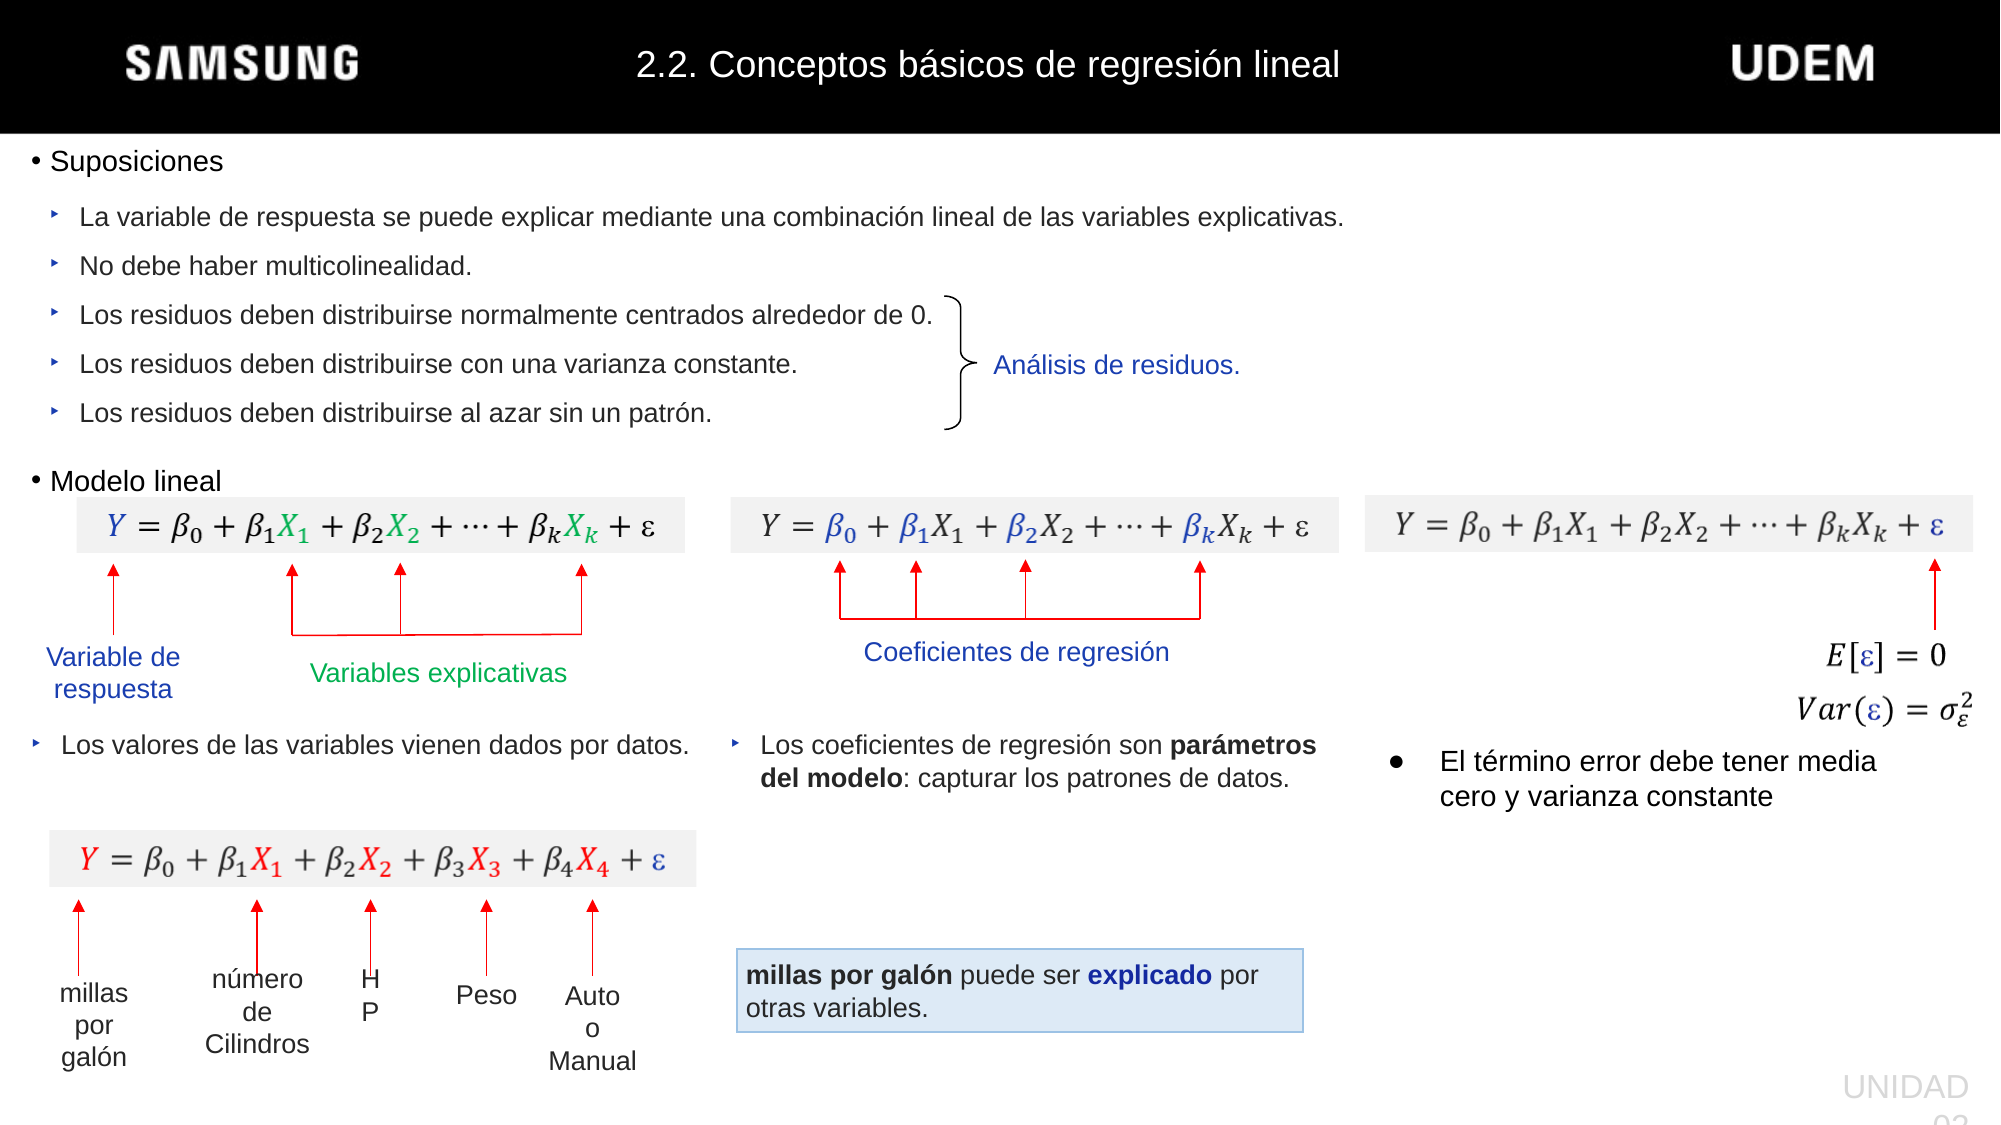

2.2. Conceptos básicos de regresión lineal

Suposiciones
La variable de respuesta se puede explicar mediante una combinación lineal de las variables explicativas.
No debe haber multicolinealidad.
Los residuos deben distribuirse normalmente centrados alrededor de 0.
Los residuos deben distribuirse con una varianza constante.
Los residuos deben distribuirse al azar sin un patrón.

Análisis de residuos.
Modelo lineal

Coeficientes de regresión

Variables explicativas
Variable de respuesta
Los valores de las variables vienen dados por datos.
Los coeficientes de regresión son parámetros del modelo: capturar los patrones de datos.
El término error debe tener media cero y varianza constante

número de
Cilindros
Auto
o
Manual
millas por galón
HP
Peso
millas por galón puede ser explicado por otras variables.
UNIDAD 02